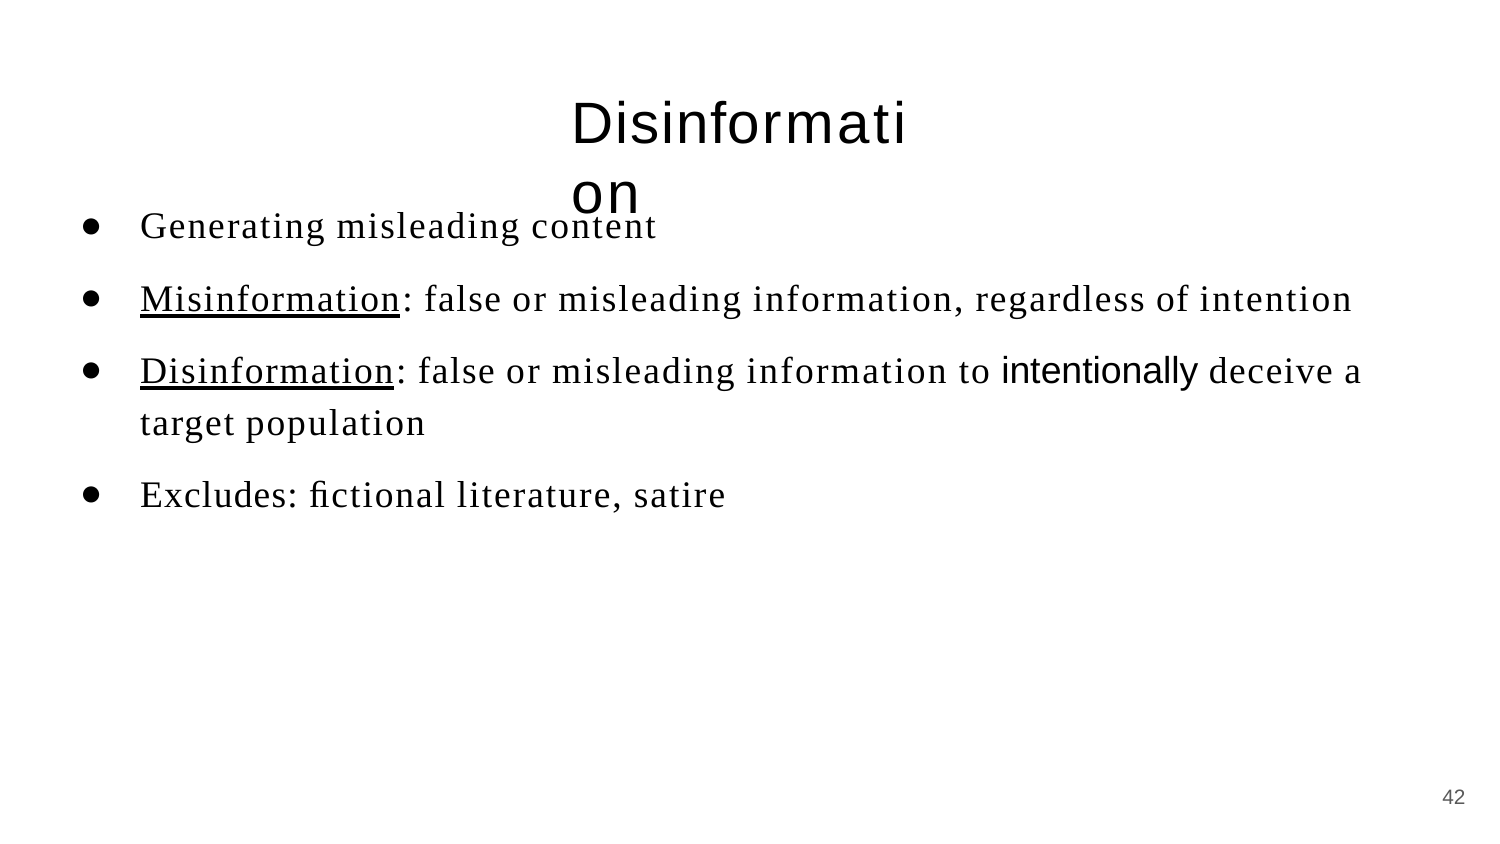

# Disinformation
Generating misleading content
Misinformation: false or misleading information, regardless of intention
Disinformation: false or misleading information to intentionally deceive a  target population
Excludes: ﬁctional literature, satire
42